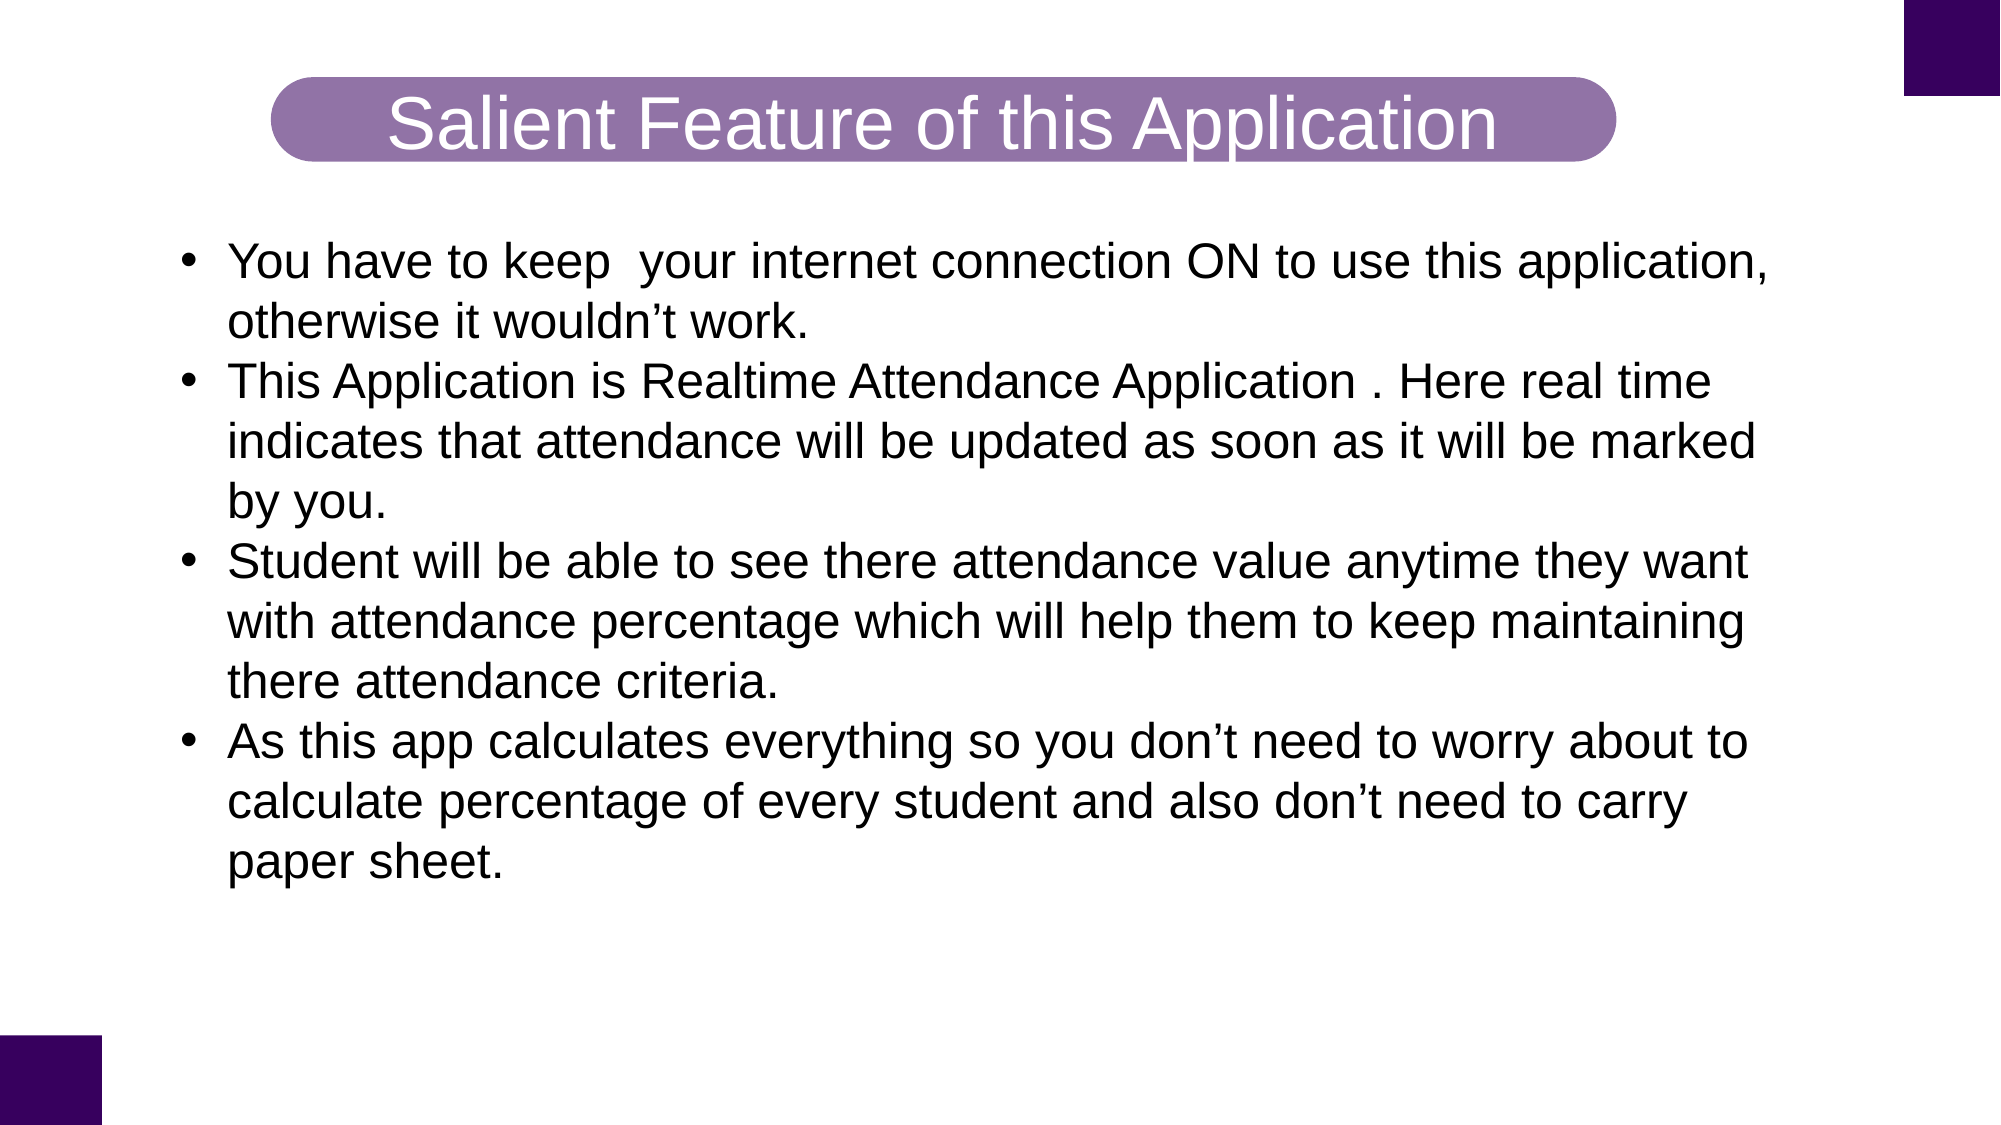

Salient Feature of this Application
You have to keep  your internet connection ON to use this application, otherwise it wouldn’t work.
This Application is Realtime Attendance Application . Here real time indicates that attendance will be updated as soon as it will be marked by you.
Student will be able to see there attendance value anytime they want with attendance percentage which will help them to keep maintaining there attendance criteria.
As this app calculates everything so you don’t need to worry about to calculate percentage of every student and also don’t need to carry paper sheet.